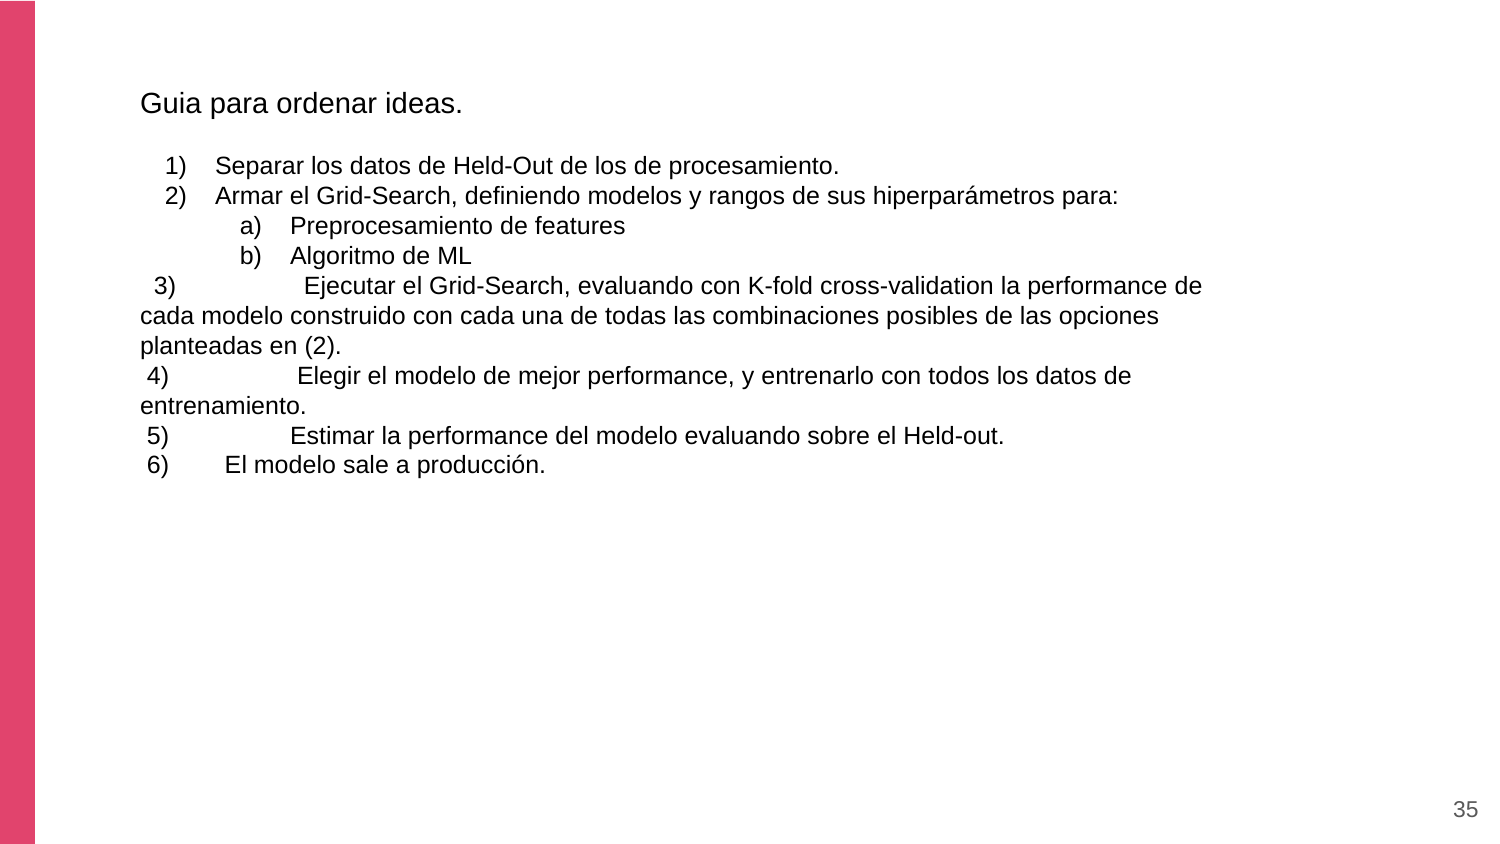

Guia para ordenar ideas.

Separar los datos de Held-Out de los de procesamiento.
Armar el Grid-Search, definiendo modelos y rangos de sus hiperparámetros para:
Preprocesamiento de features
Algoritmo de ML
  3) 	  Ejecutar el Grid-Search, evaluando con K-fold cross-validation la performance de cada modelo construido con cada una de todas las combinaciones posibles de las opciones planteadas en (2).
 4)	 Elegir el modelo de mejor performance, y entrenarlo con todos los datos de entrenamiento.
 5) 	Estimar la performance del modelo evaluando sobre el Held-out.
 6)        El modelo sale a producción.
35